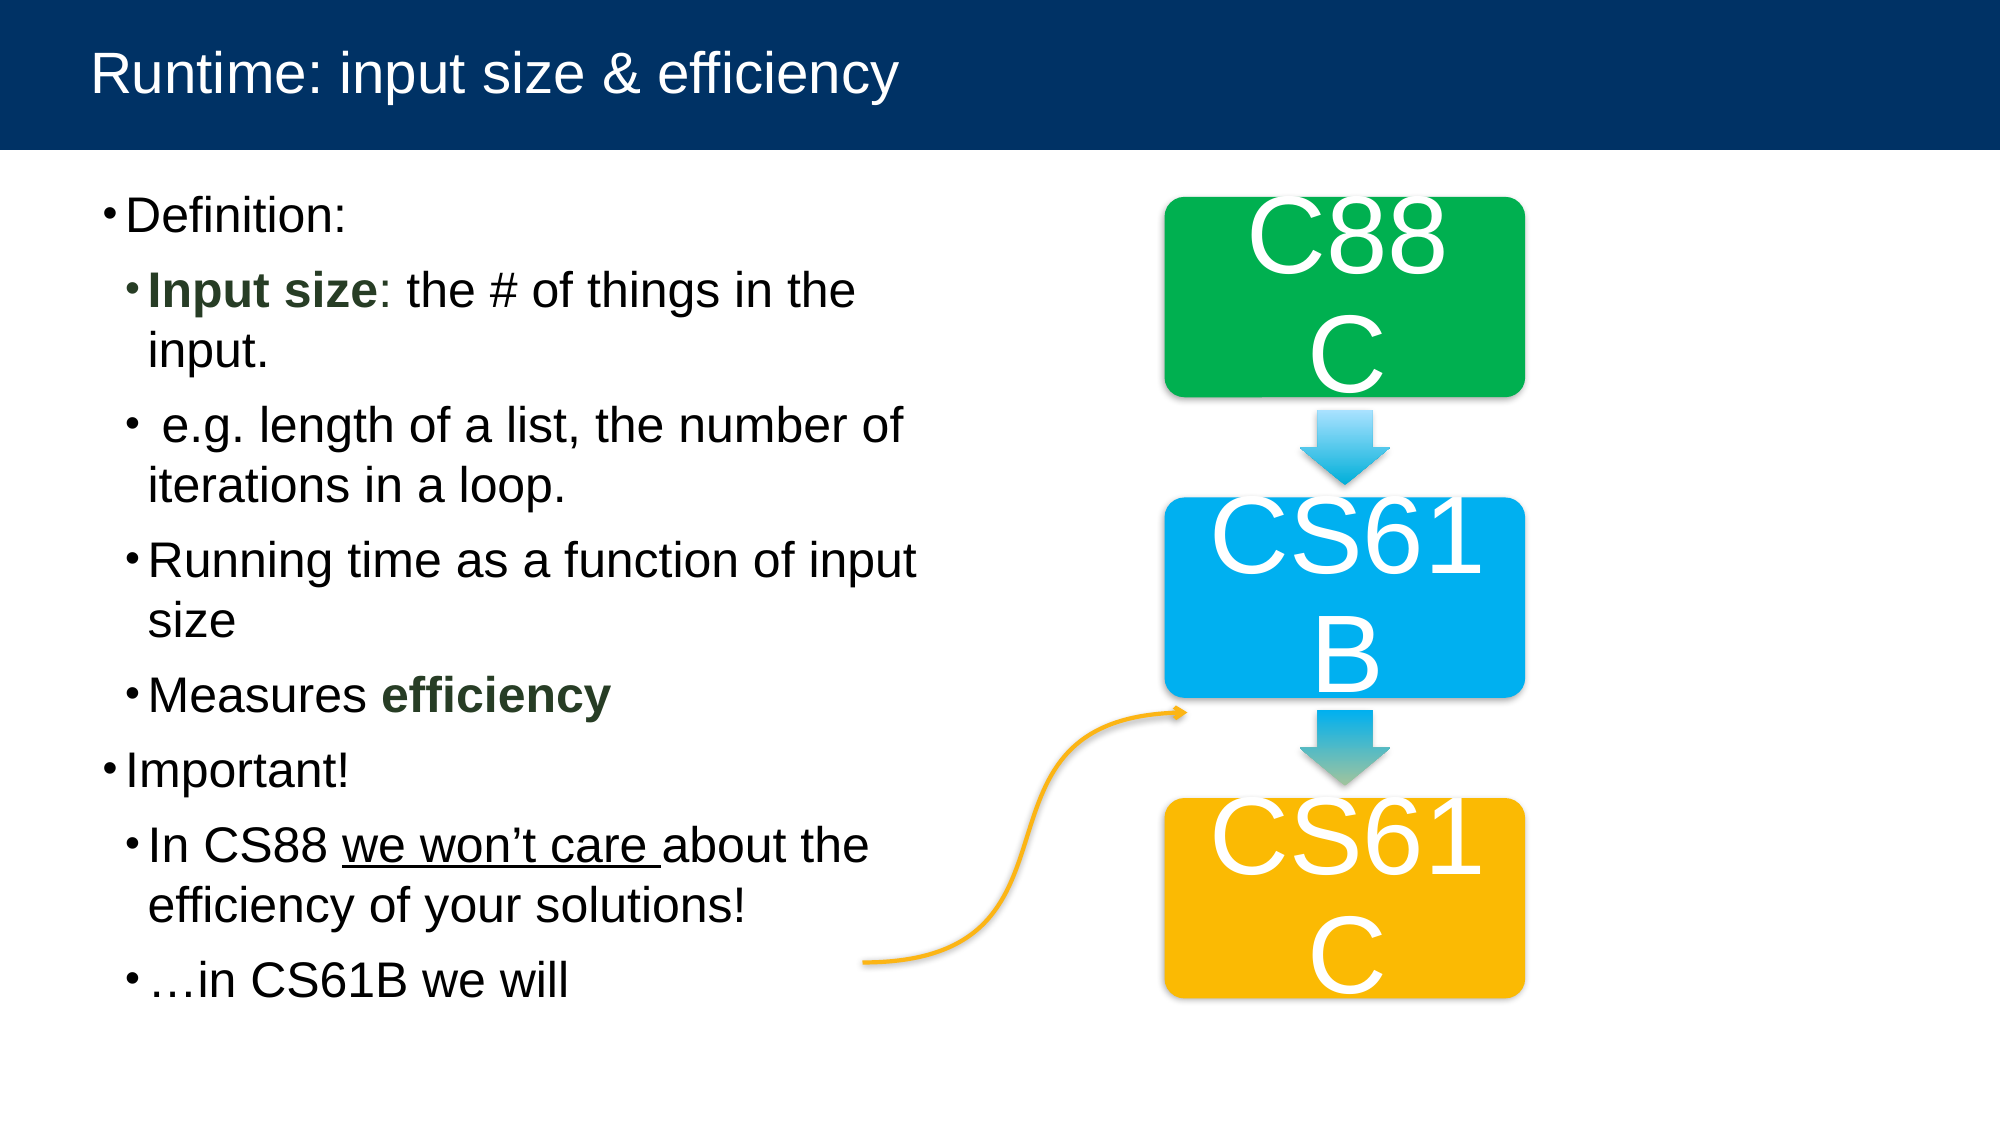

# Runtime: input size & efficiency
Definition:
Input size: the # of things in the input.
 e.g. length of a list, the number of iterations in a loop.
Running time as a function of input size
Measures efficiency
Important!
In CS88 we won’t care about the efficiency of your solutions!
…in CS61B we will

C88C

CS61B

CS61C